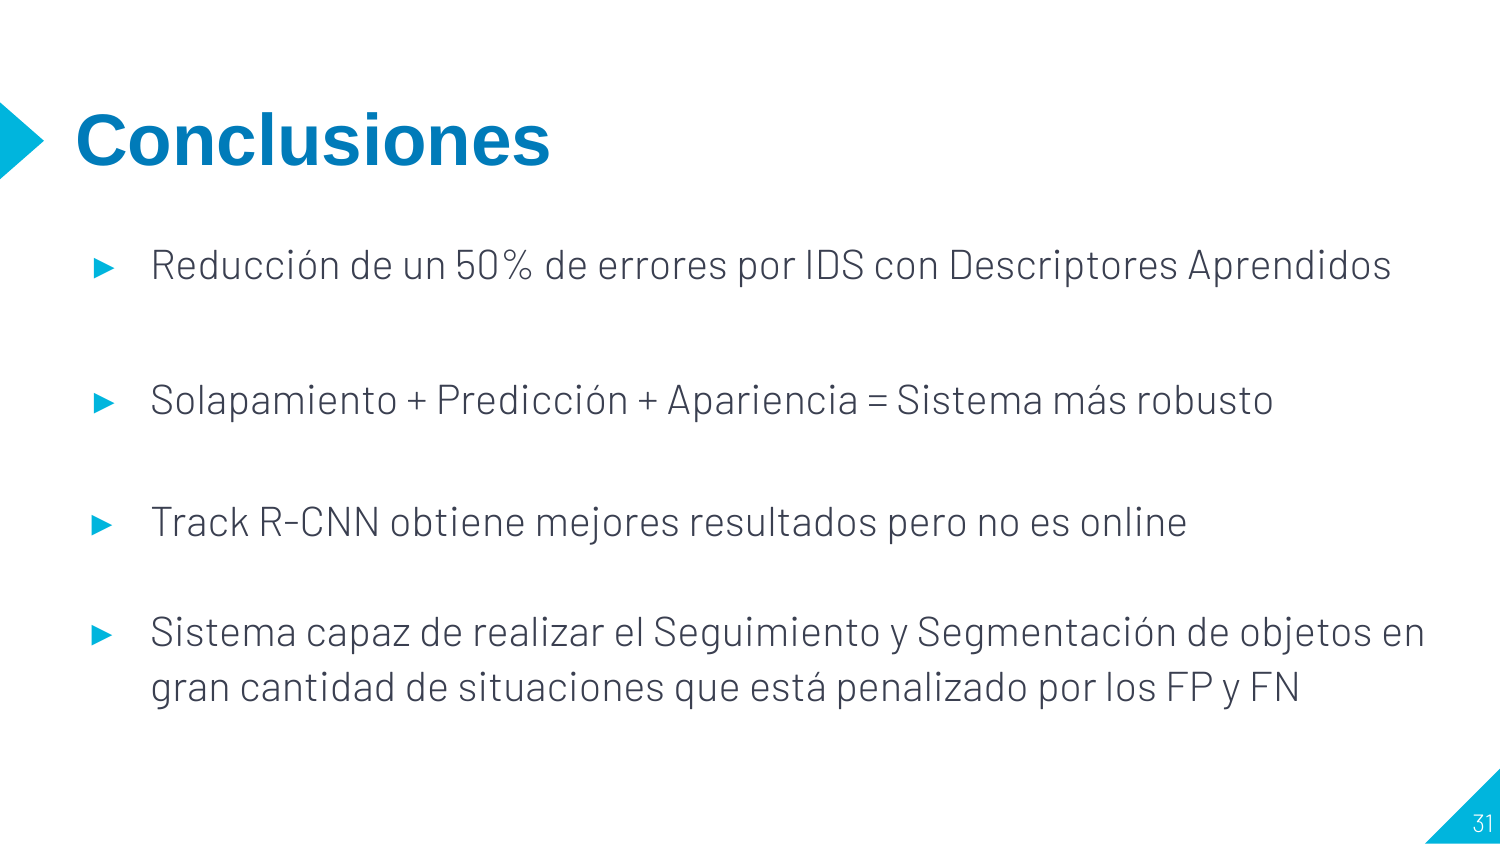

# Conclusiones

Reducción de un 50% de errores por IDS con Descriptores Aprendidos

Solapamiento + Predicción + Apariencia = Sistema más robusto

Track R-CNN obtiene mejores resultados pero no es online

Sistema capaz de realizar el Seguimiento y Segmentación de objetos en gran cantidad de situaciones que está penalizado por los FP y FN

31